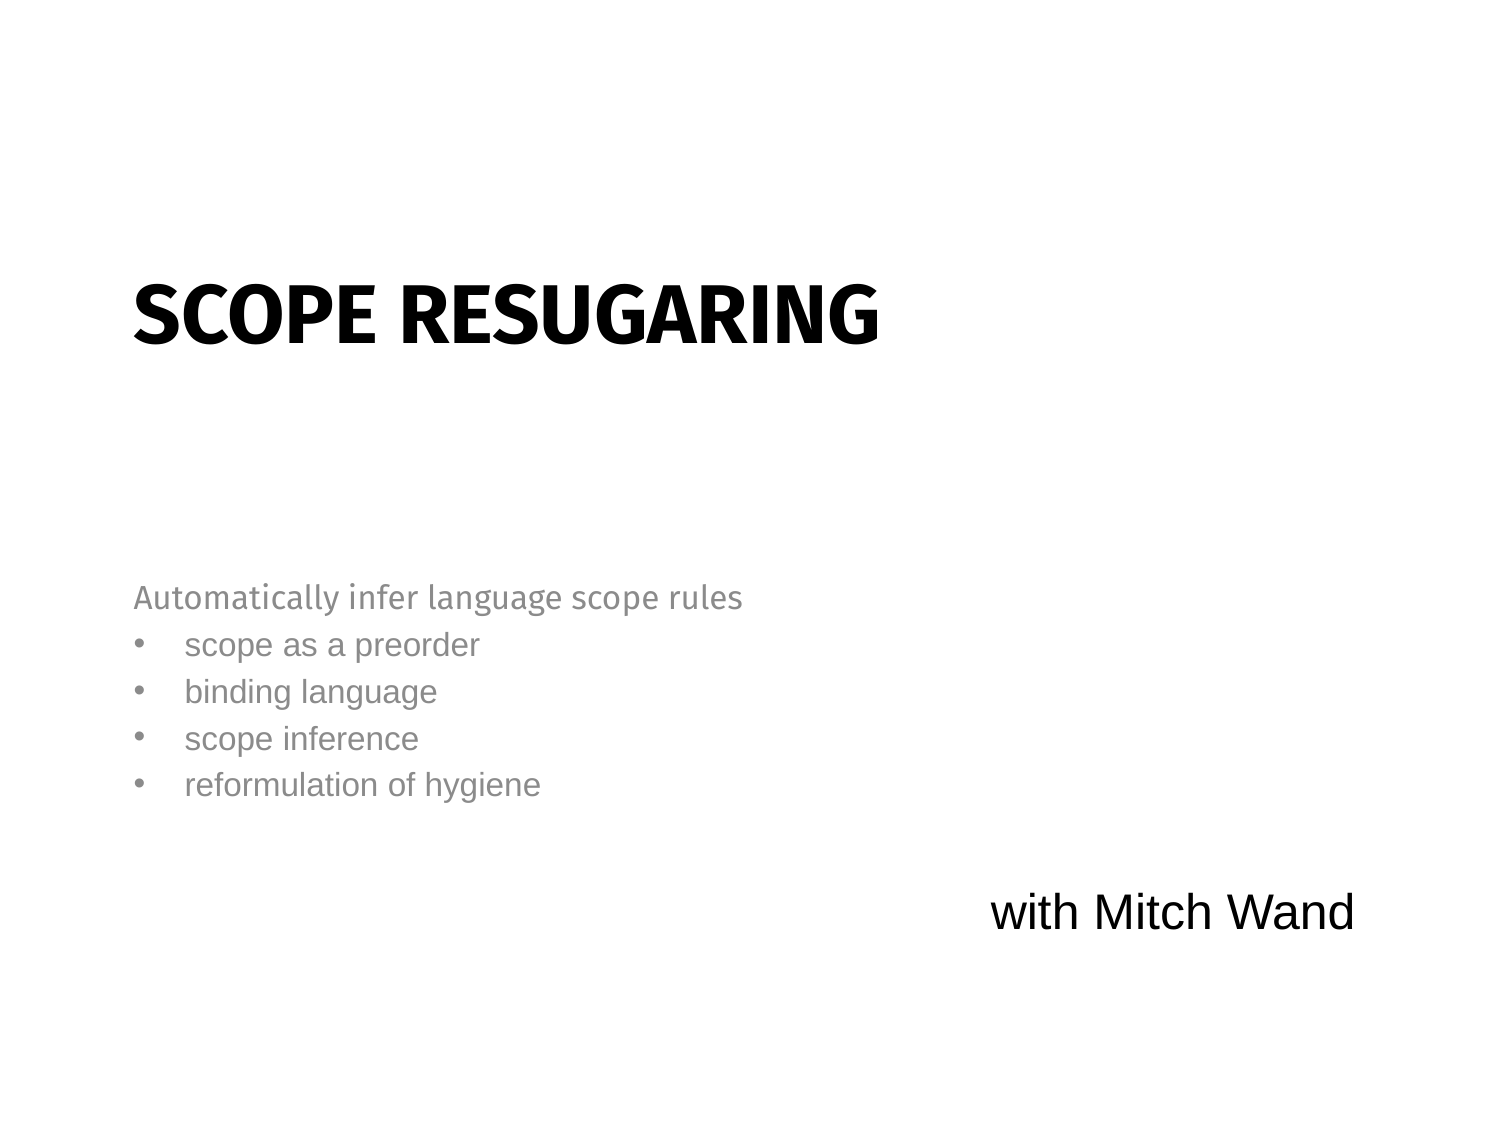

# Scope Resugaring
Automatically infer language scope rules
scope as a preorder
binding language
scope inference
reformulation of hygiene
with Mitch Wand